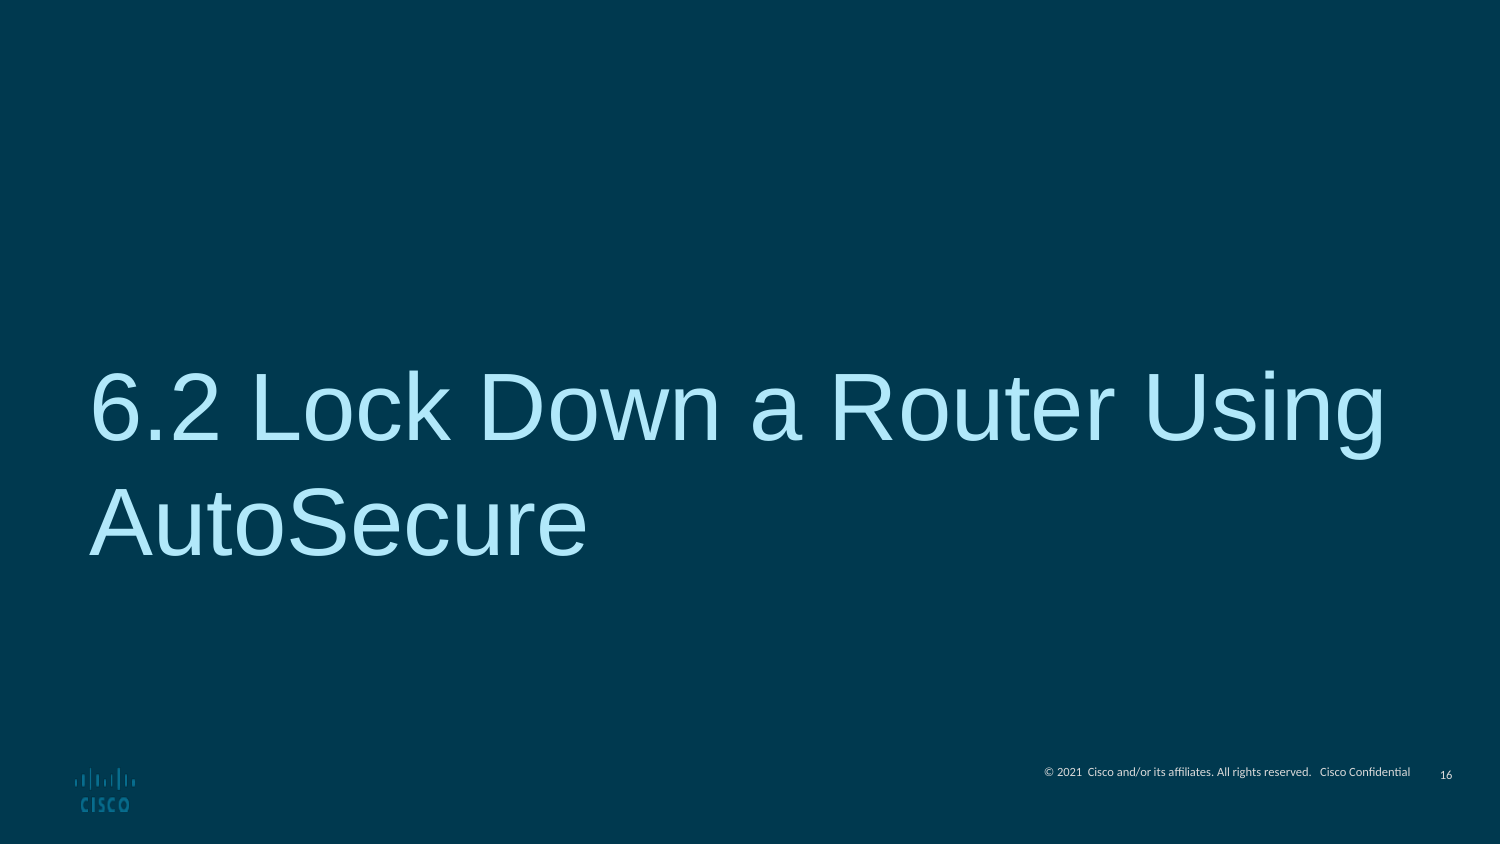

# 6.2 Lock Down a Router Using AutoSecure
16